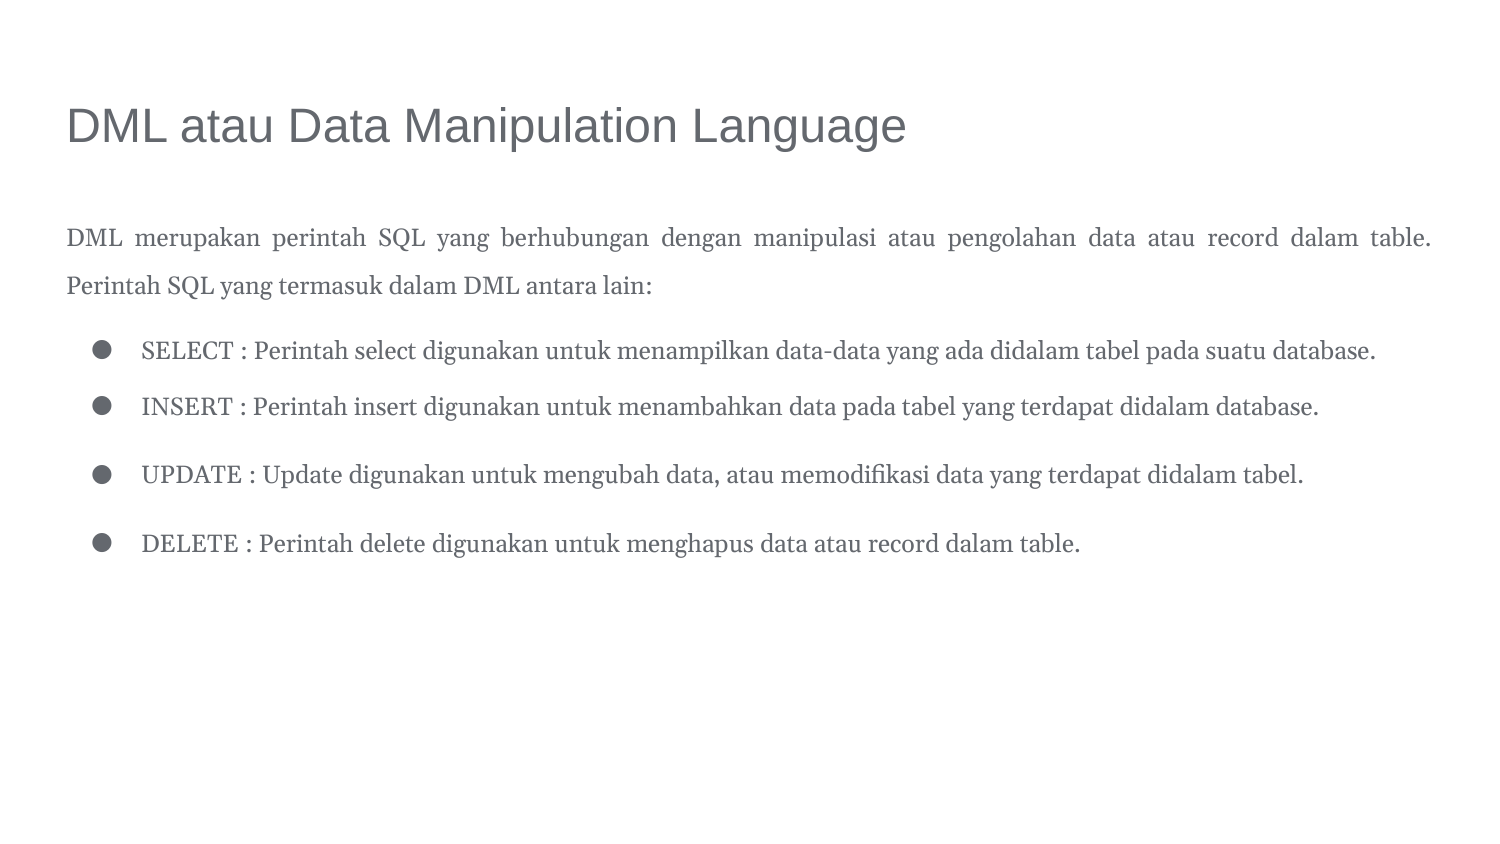

# DML atau Data Manipulation Language
DML merupakan perintah SQL yang berhubungan dengan manipulasi atau pengolahan data atau record dalam table. Perintah SQL yang termasuk dalam DML antara lain:
SELECT : Perintah select digunakan untuk menampilkan data-data yang ada didalam tabel pada suatu database.
INSERT : Perintah insert digunakan untuk menambahkan data pada tabel yang terdapat didalam database.
UPDATE : Update digunakan untuk mengubah data, atau memodifikasi data yang terdapat didalam tabel.
DELETE : Perintah delete digunakan untuk menghapus data atau record dalam table.